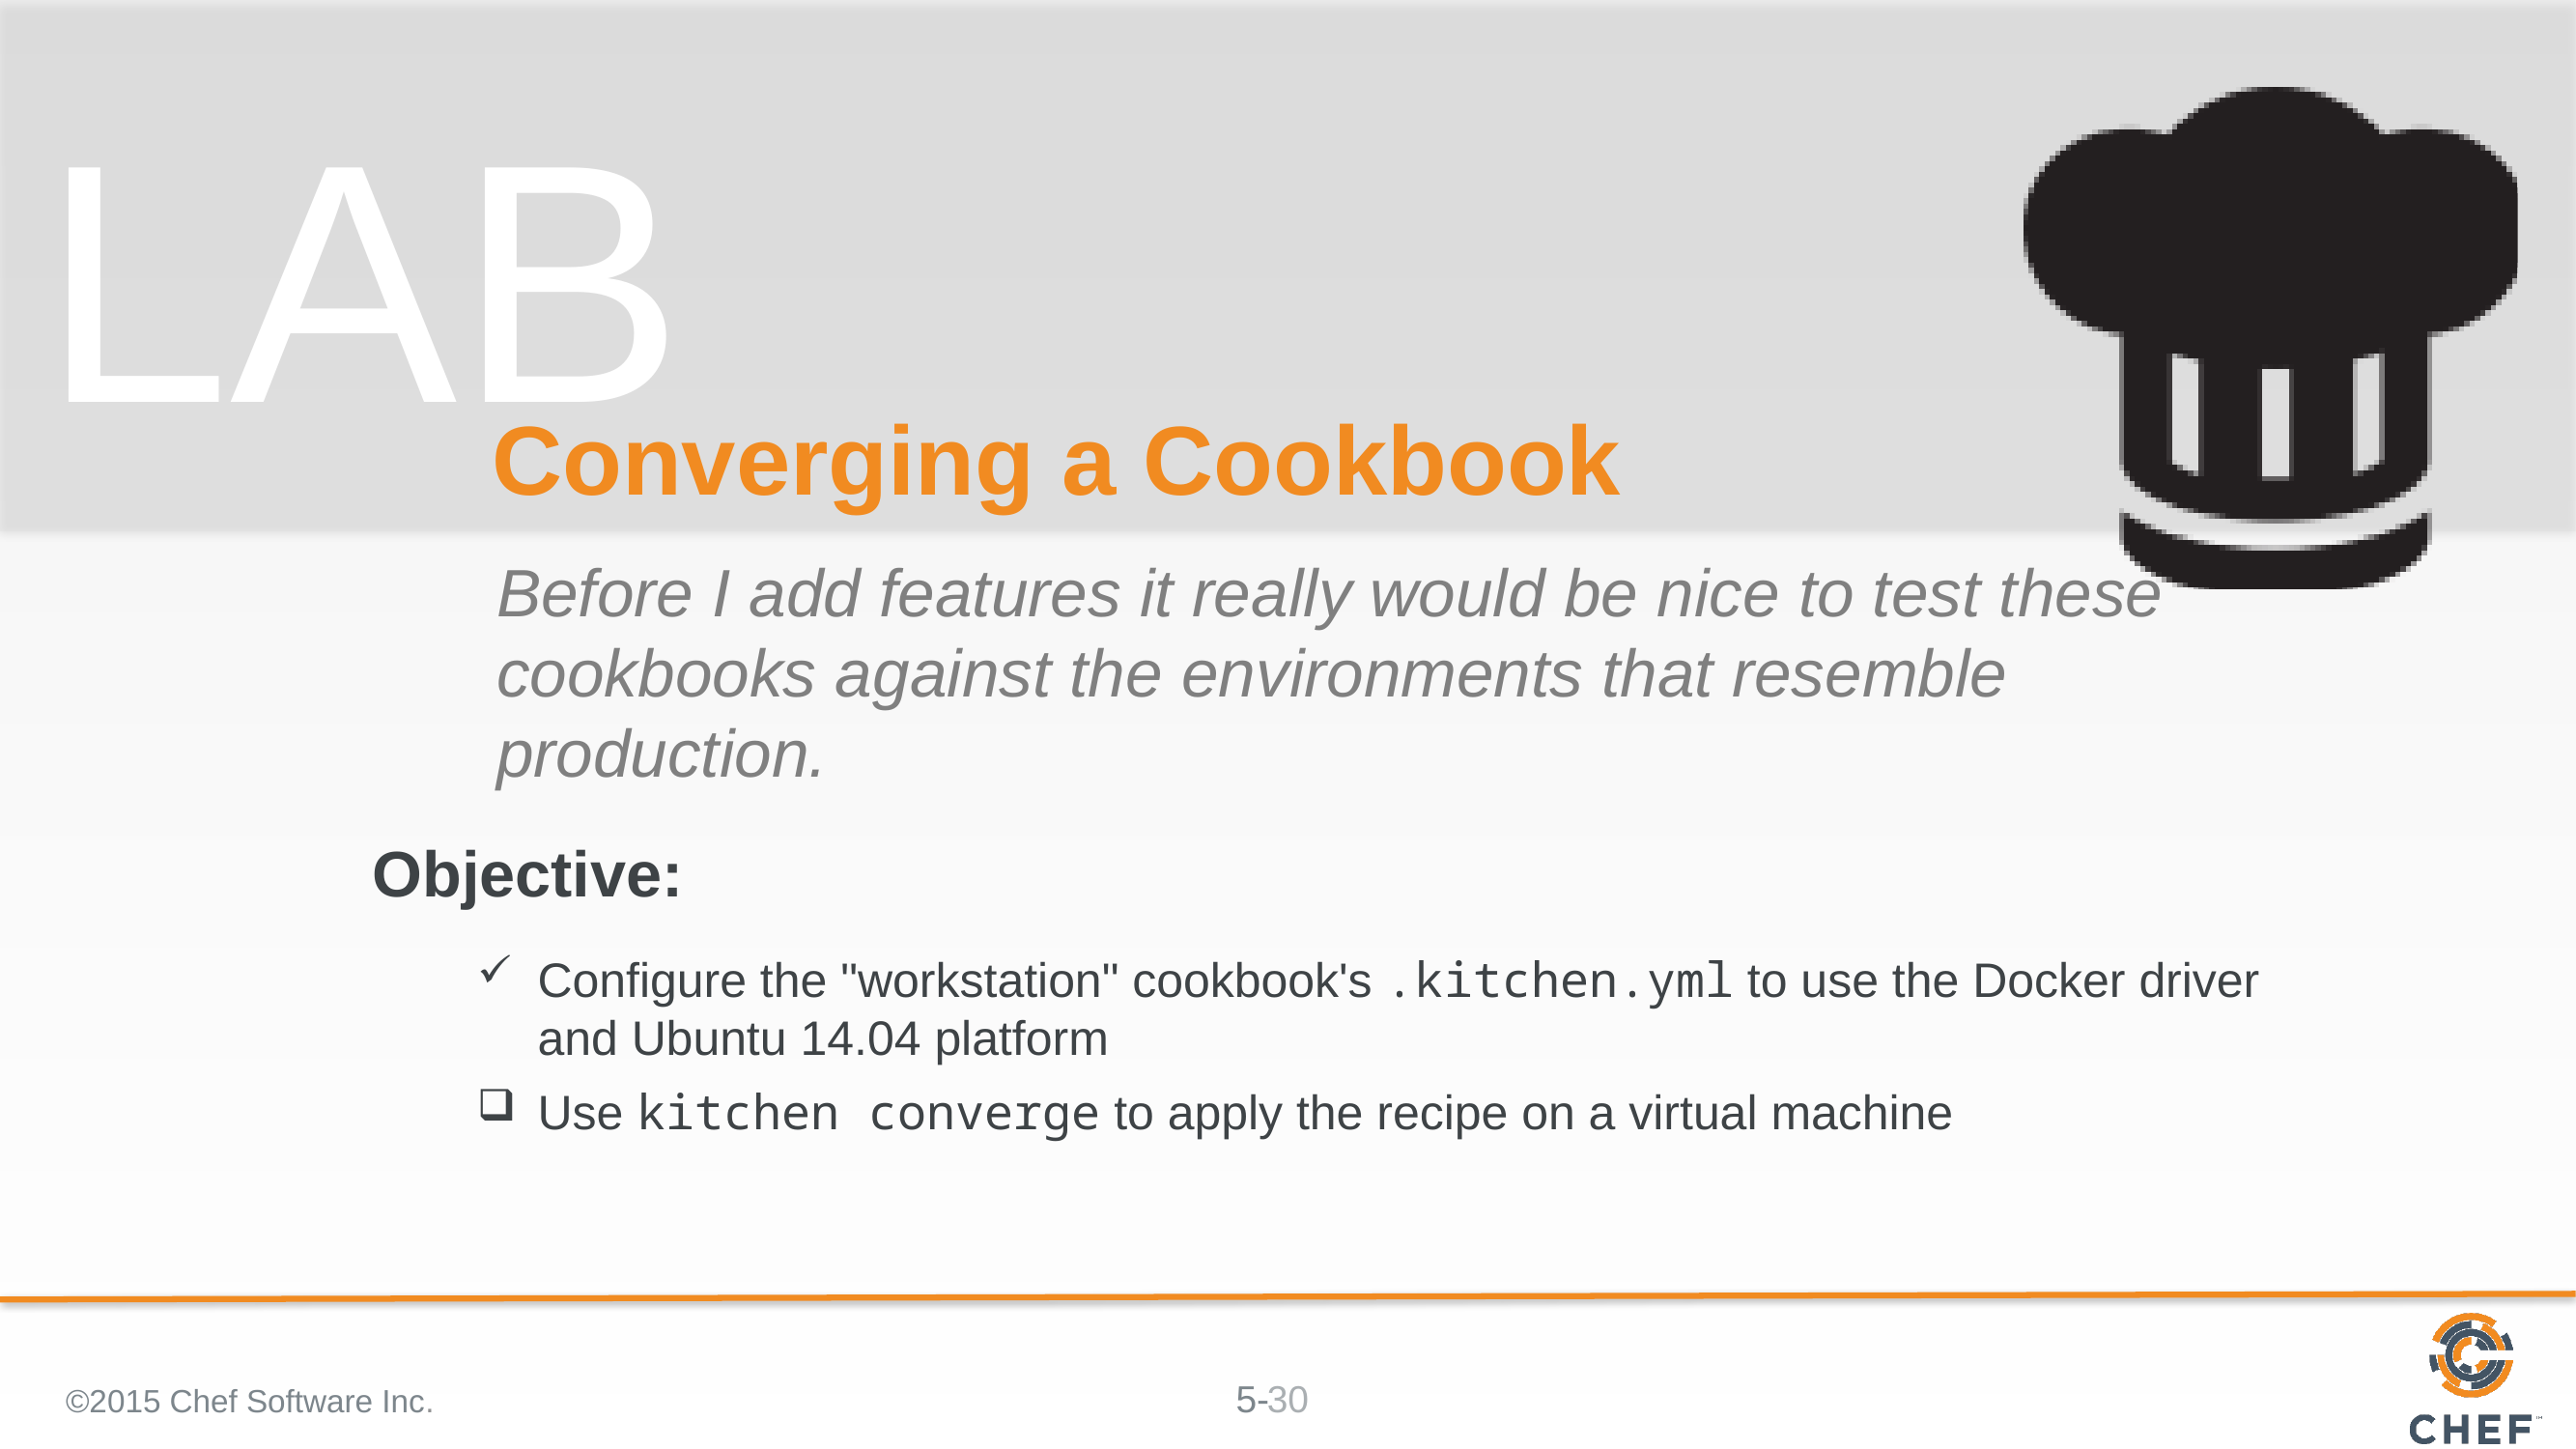

# Converging a Cookbook
Before I add features it really would be nice to test these cookbooks against the environments that resemble production.
Configure the "workstation" cookbook's .kitchen.yml to use the Docker driver and Ubuntu 14.04 platform
Use kitchen converge to apply the recipe on a virtual machine
©2015 Chef Software Inc.
30